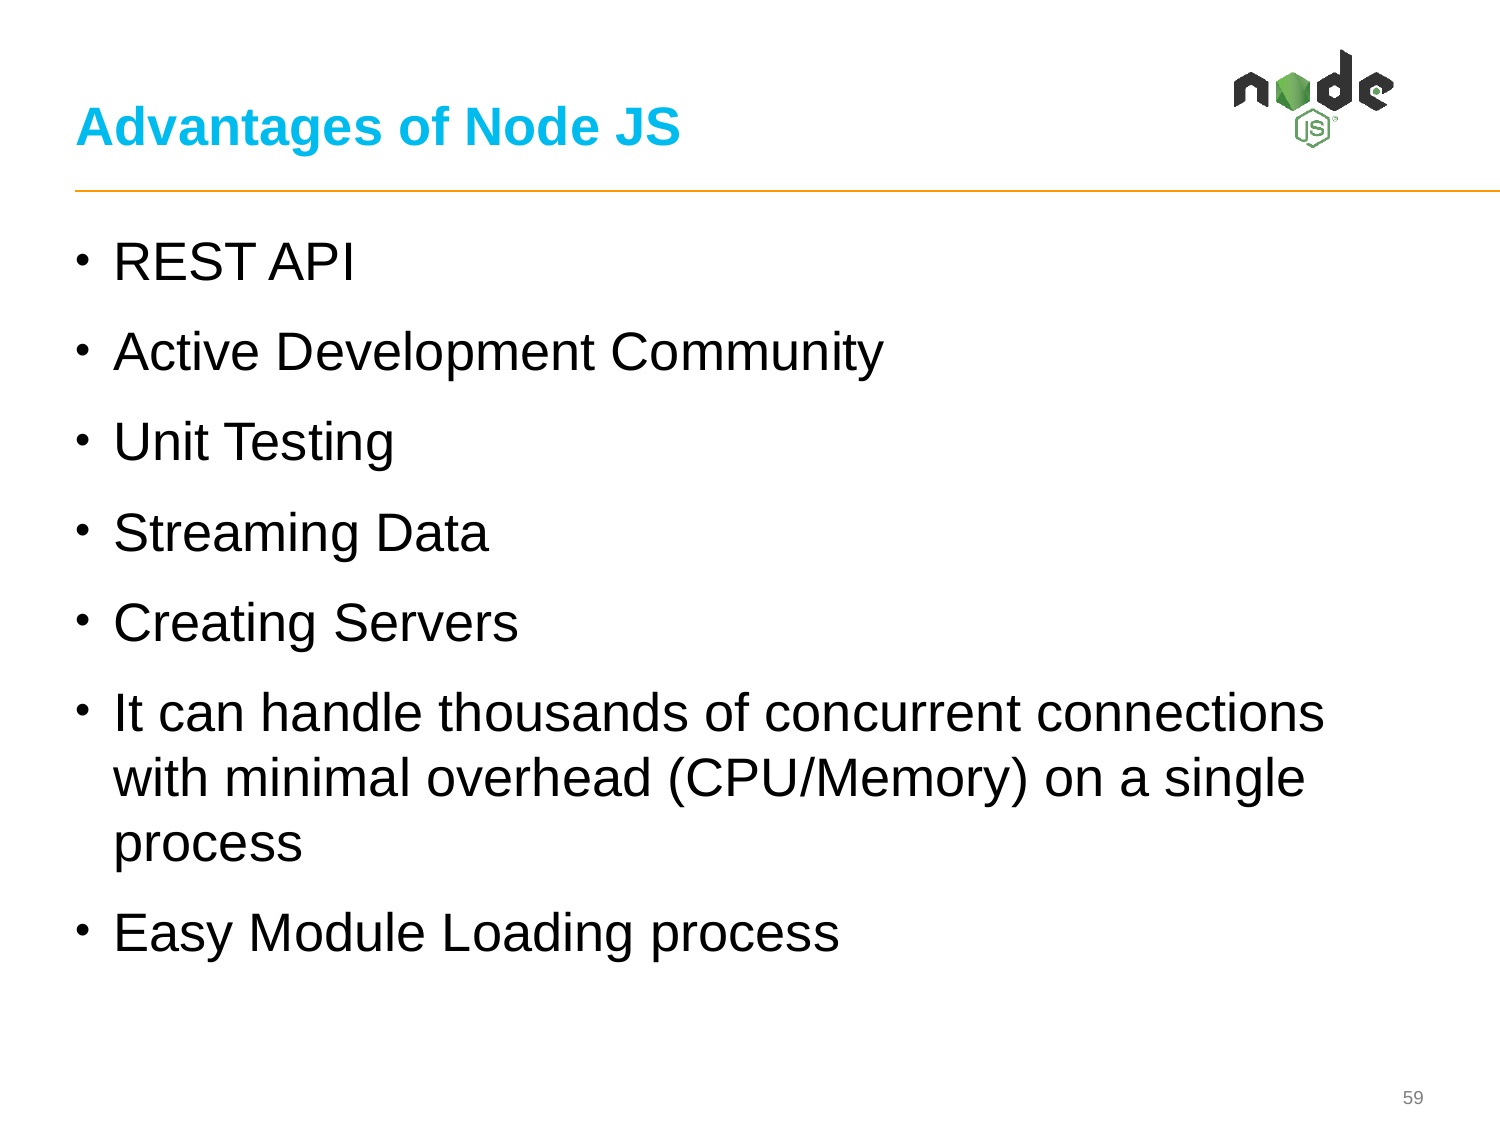

# Advantages of Node JS
REST API
Active Development Community
Unit Testing
Streaming Data
Creating Servers
It can handle thousands of concurrent connections with minimal overhead (CPU/Memory) on a single process
Easy Module Loading process